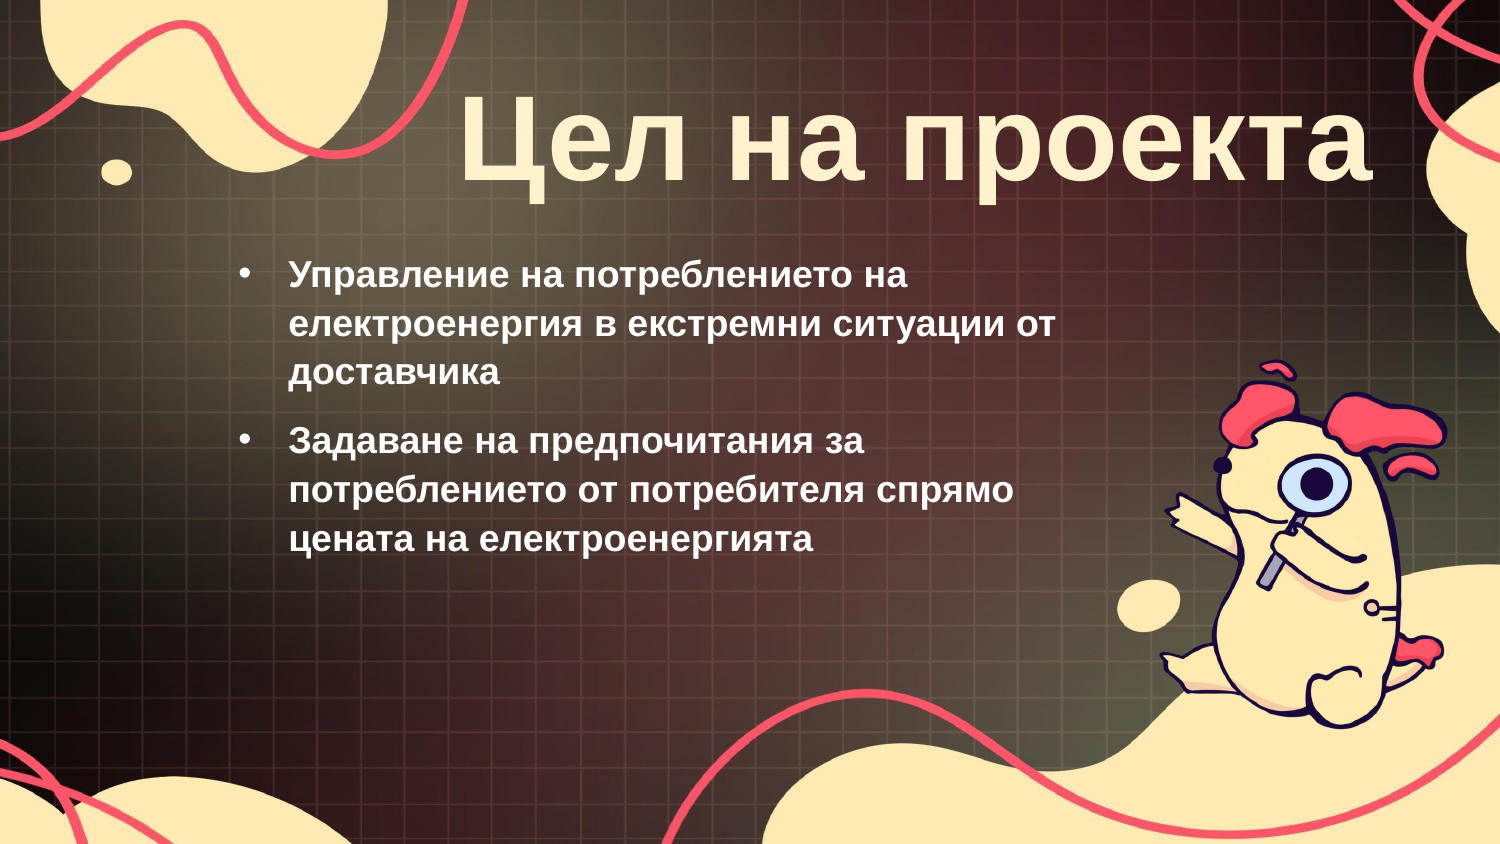

Цел на проекта
Управление на потреблението на електроенергия в екстремни ситуации от доставчика
Задаване на предпочитания за потреблението от потребителя спрямо цената на електроенергията